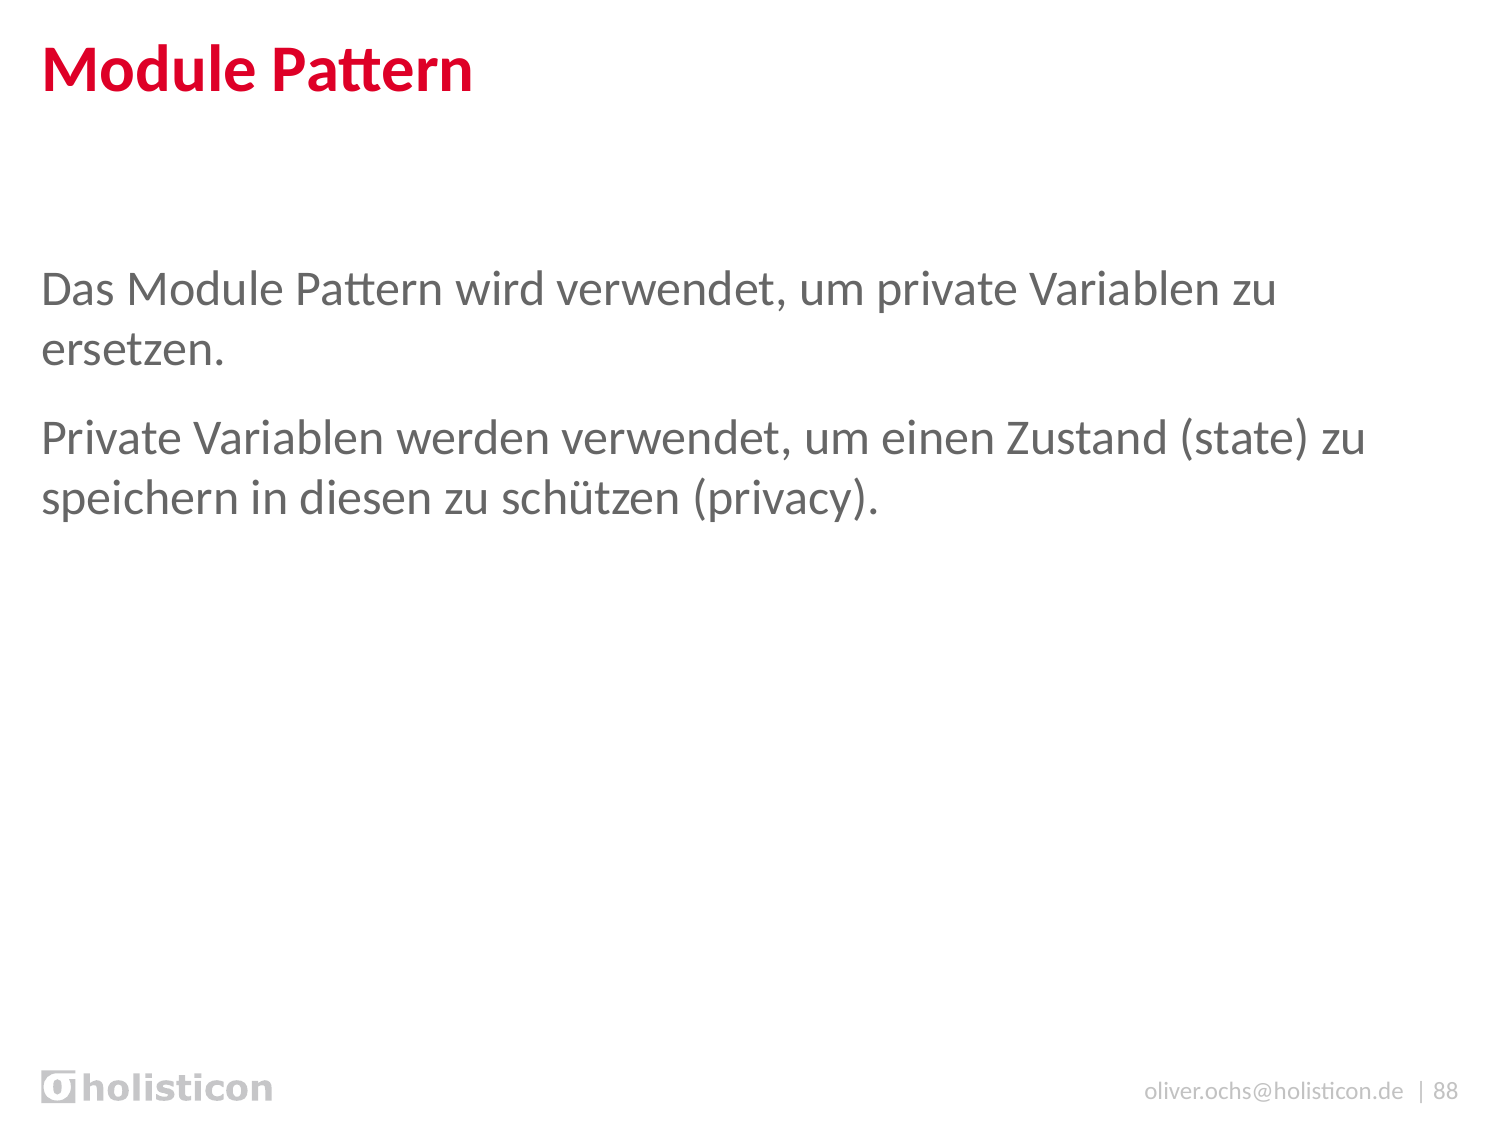

# Module Pattern
Das Module Pattern wird verwendet, um private Variablen zu ersetzen.
Private Variablen werden verwendet, um einen Zustand (state) zu speichern in diesen zu schützen (privacy).